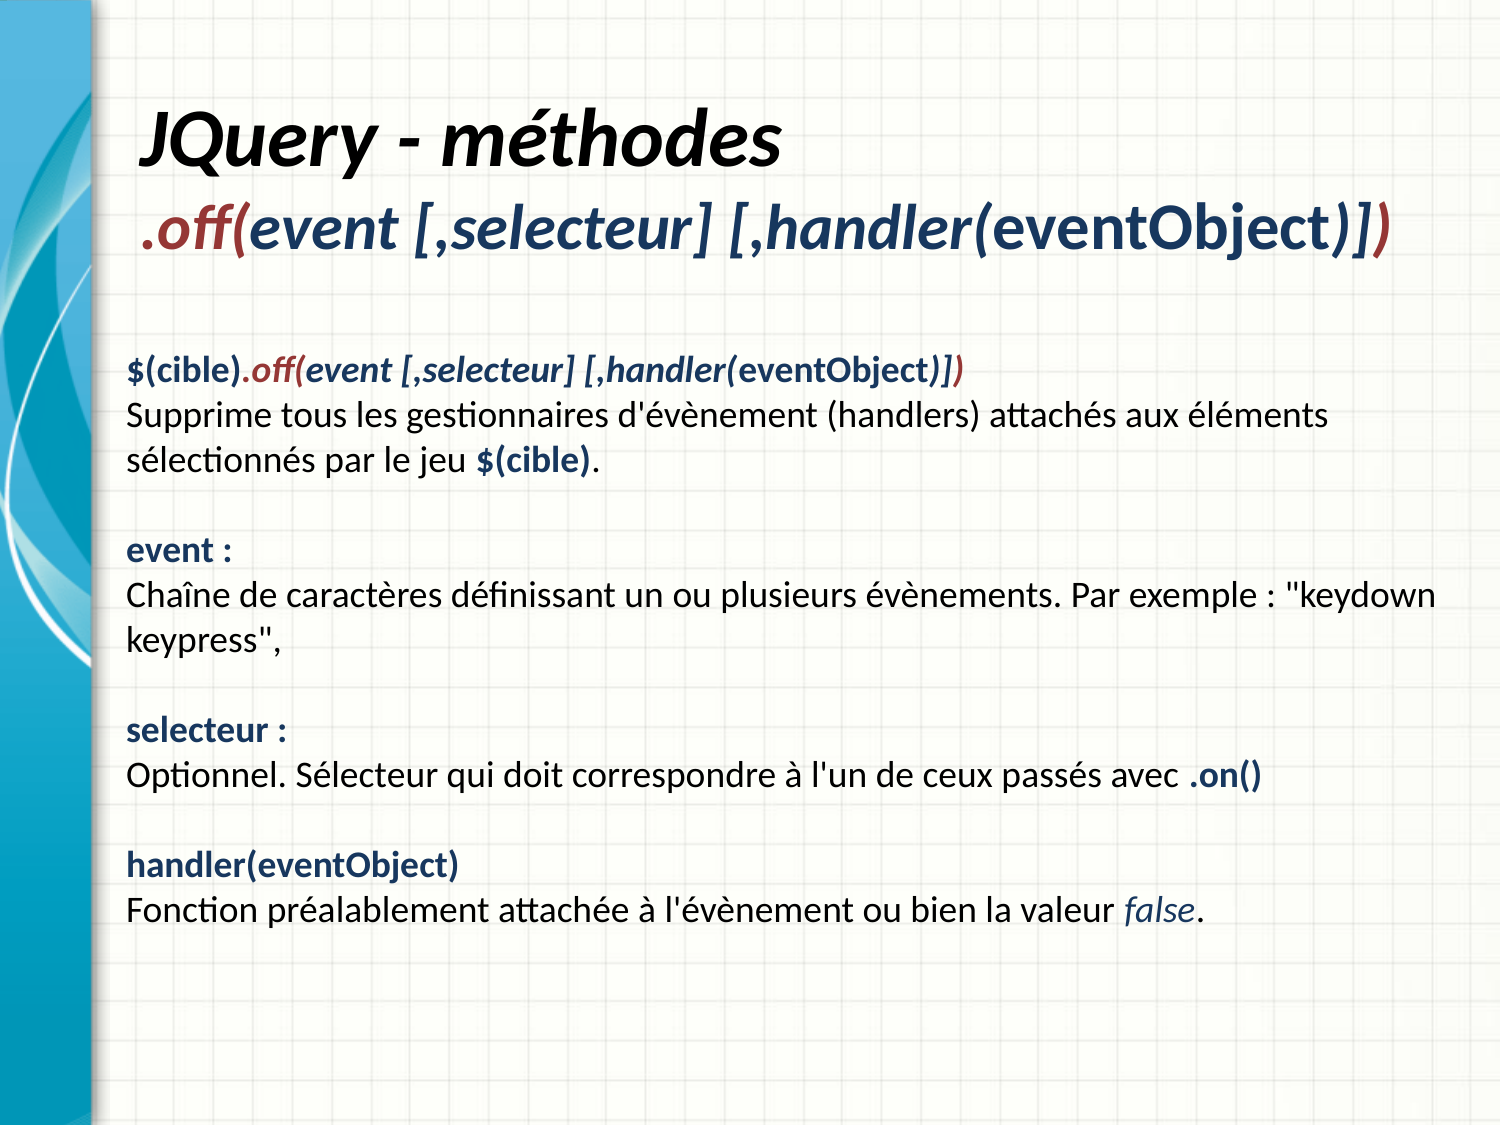

# JQuery - méthodes .off(event [,selecteur] [,handler(eventObject)])
$(cible).off(event [,selecteur] [,handler(eventObject)])
Supprime tous les gestionnaires d'évènement (handlers) attachés aux éléments sélectionnés par le jeu $(cible).

event :
Chaîne de caractères définissant un ou plusieurs évènements. Par exemple : "keydown keypress",

selecteur :
Optionnel. Sélecteur qui doit correspondre à l'un de ceux passés avec .on()

handler(eventObject)
Fonction préalablement attachée à l'évènement ou bien la valeur false.